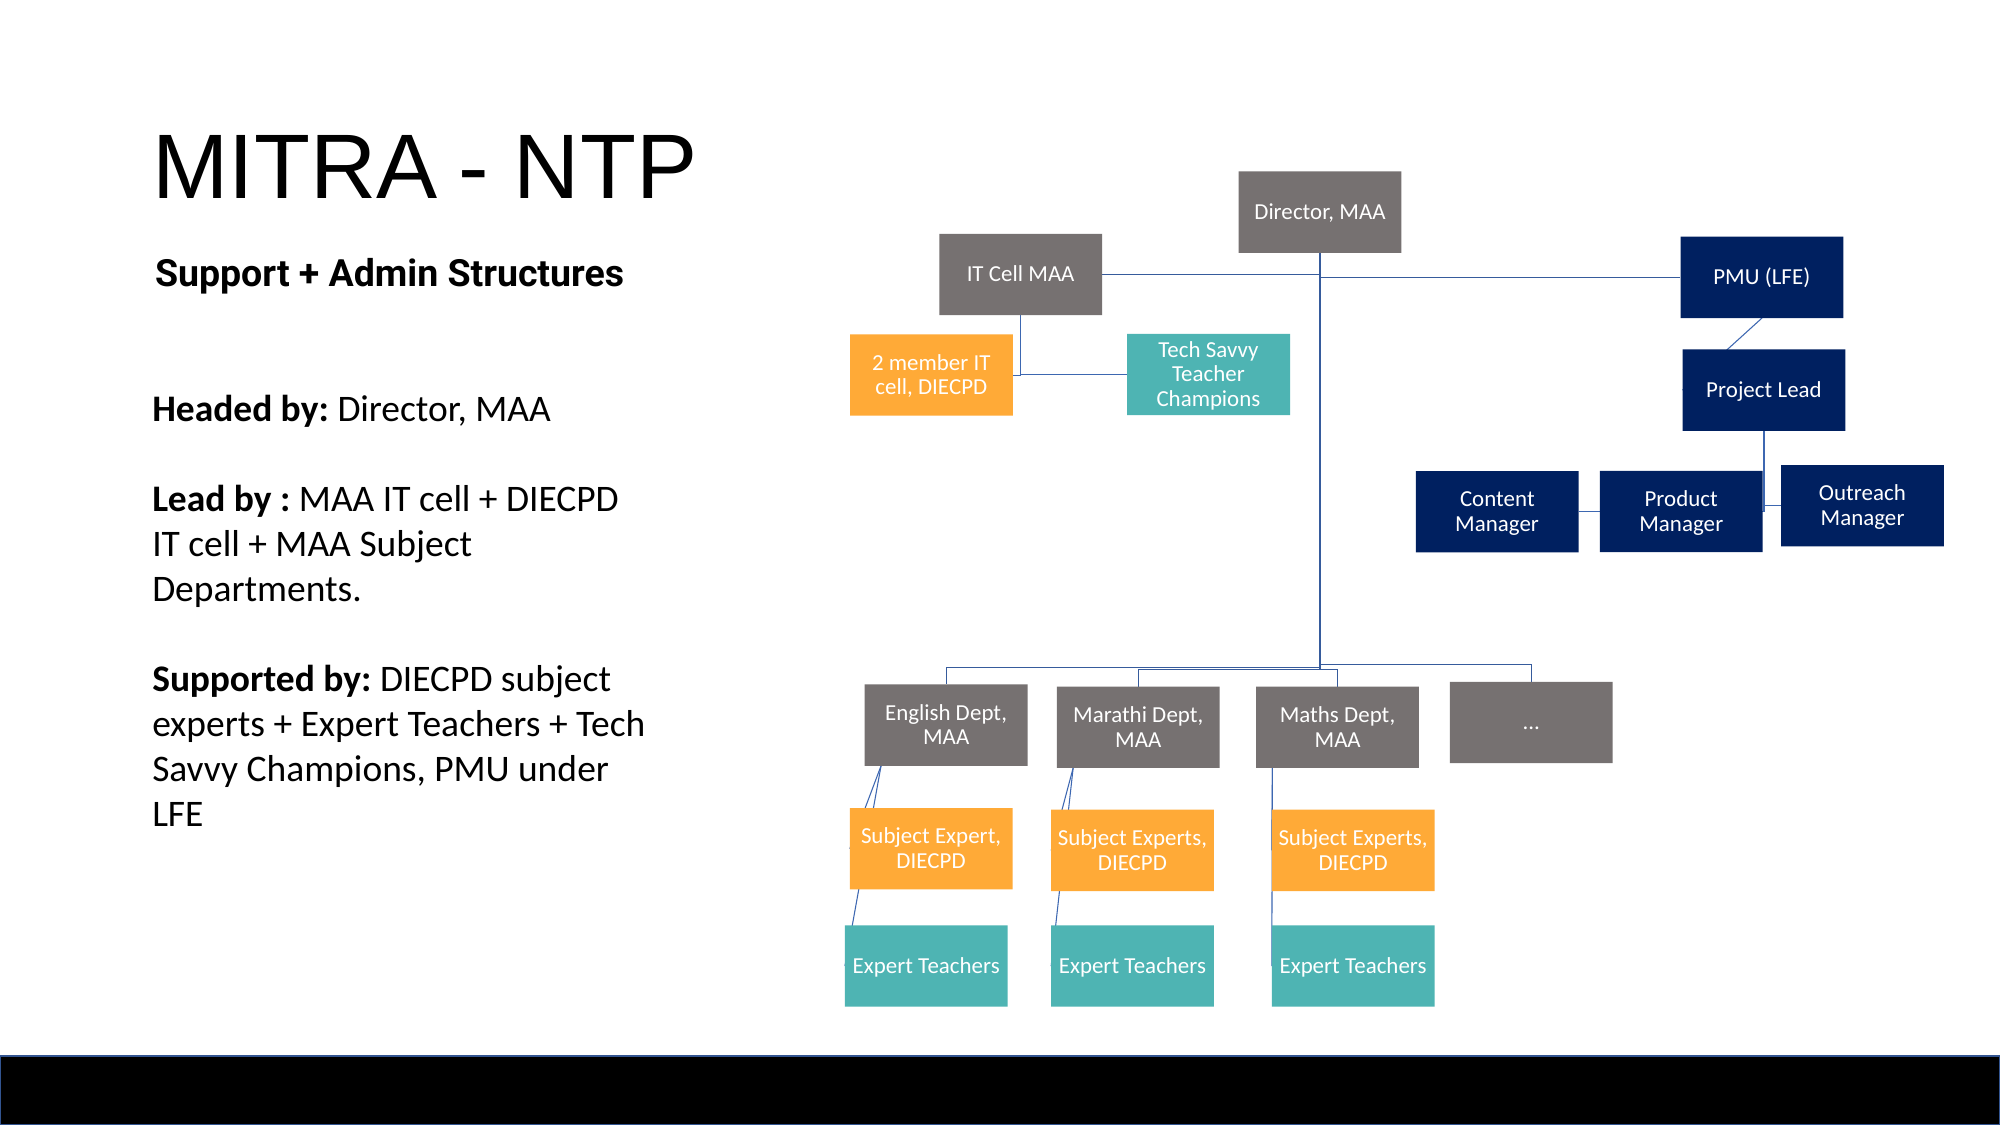

# MITRA - NTP
Director, MAA
English Dept, MAA
Subject Expert, DIECPD
Expert Teachers
Marathi Dept, MAA
Subject Experts, DIECPD
Expert Teachers
Maths Dept, MAA
Subject Experts, DIECPD
Expert Teachers
...
IT Cell MAA
2 member IT cell, DIECPD
Tech Savvy Teacher Champions
PMU (LFE)
Project Lead
Content Manager
Outreach Manager
Product Manager
Support + Admin Structures
Headed by: Director, MAA

Lead by : MAA IT cell + DIECPD IT cell + MAA Subject Departments.

Supported by: DIECPD subject experts + Expert Teachers + Tech Savvy Champions, PMU under LFE